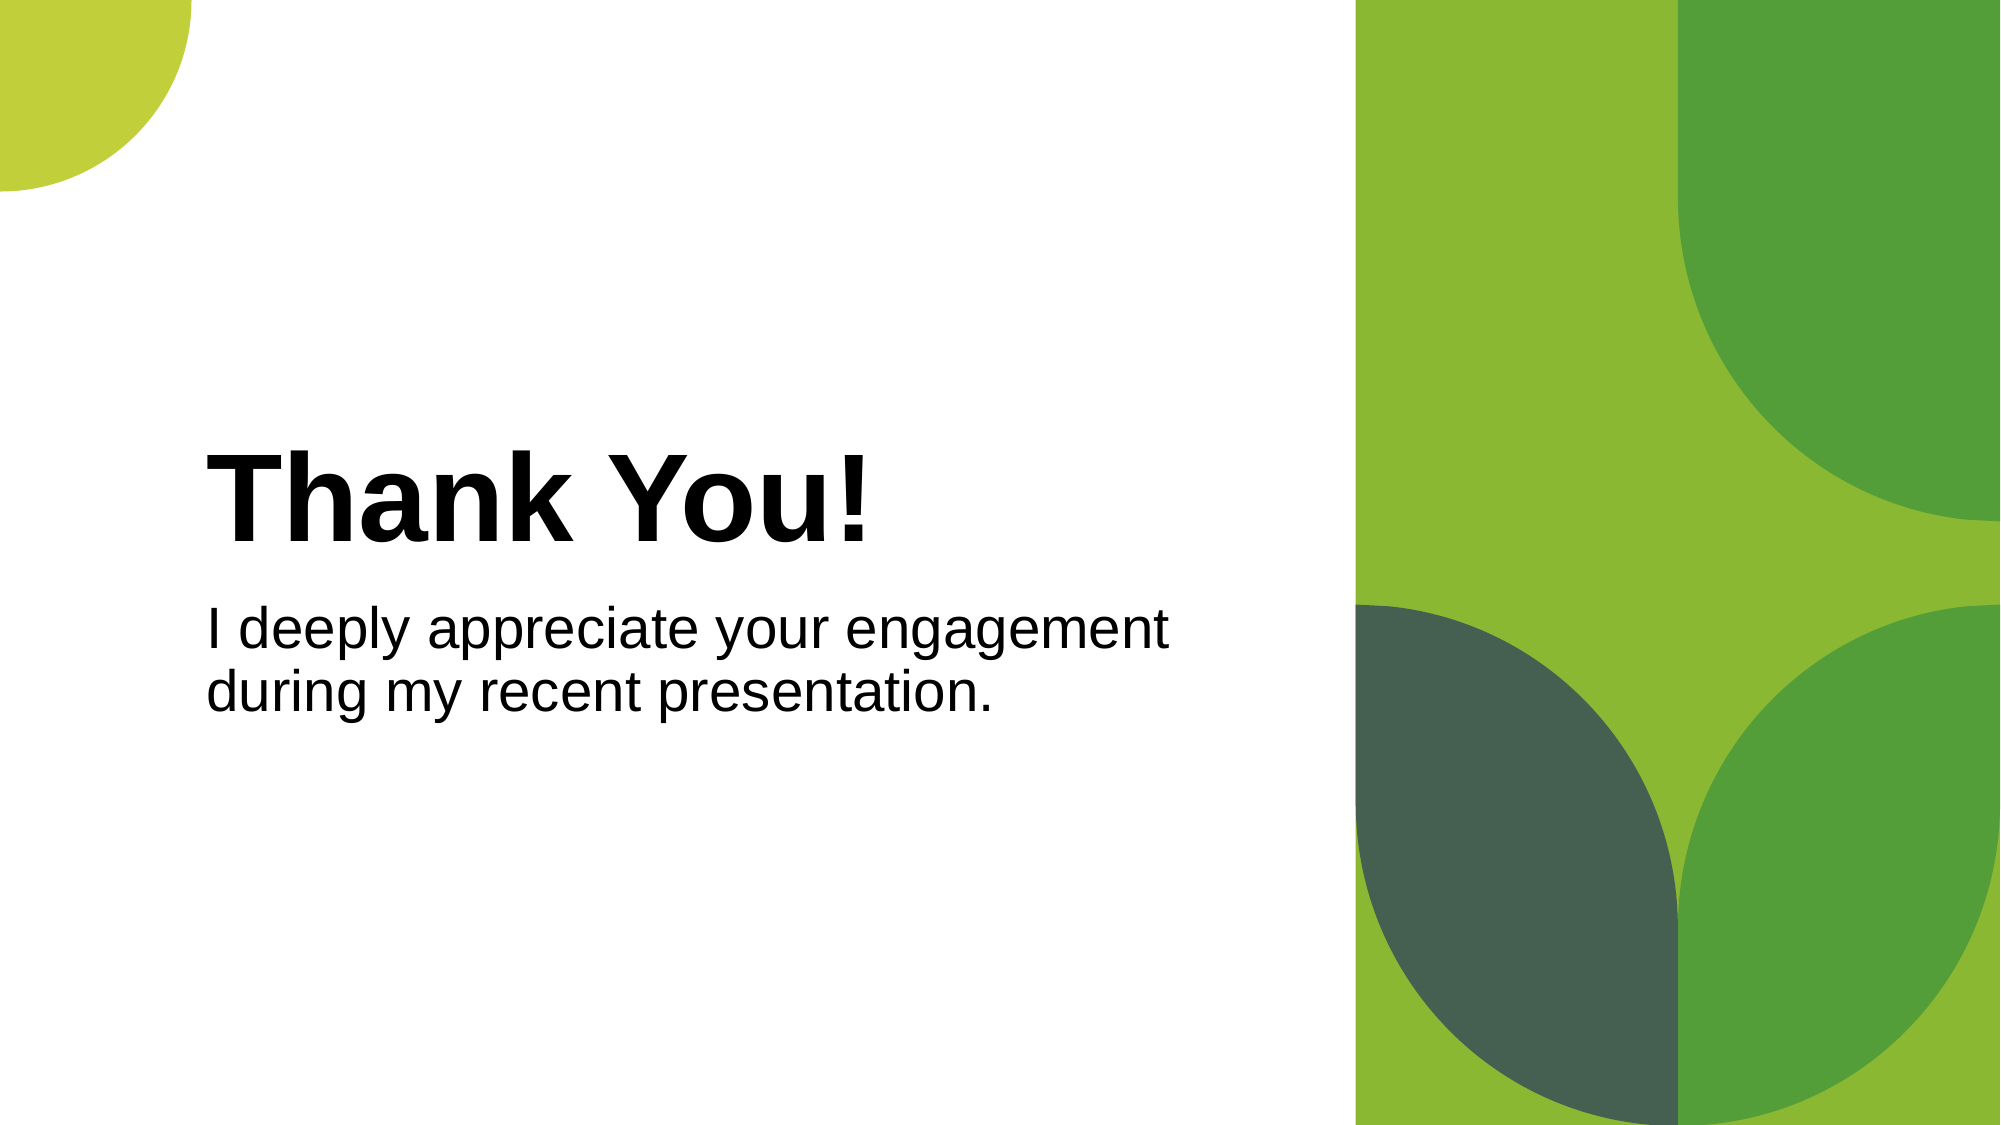

# Thank You!
I deeply appreciate your engagement during my recent presentation.